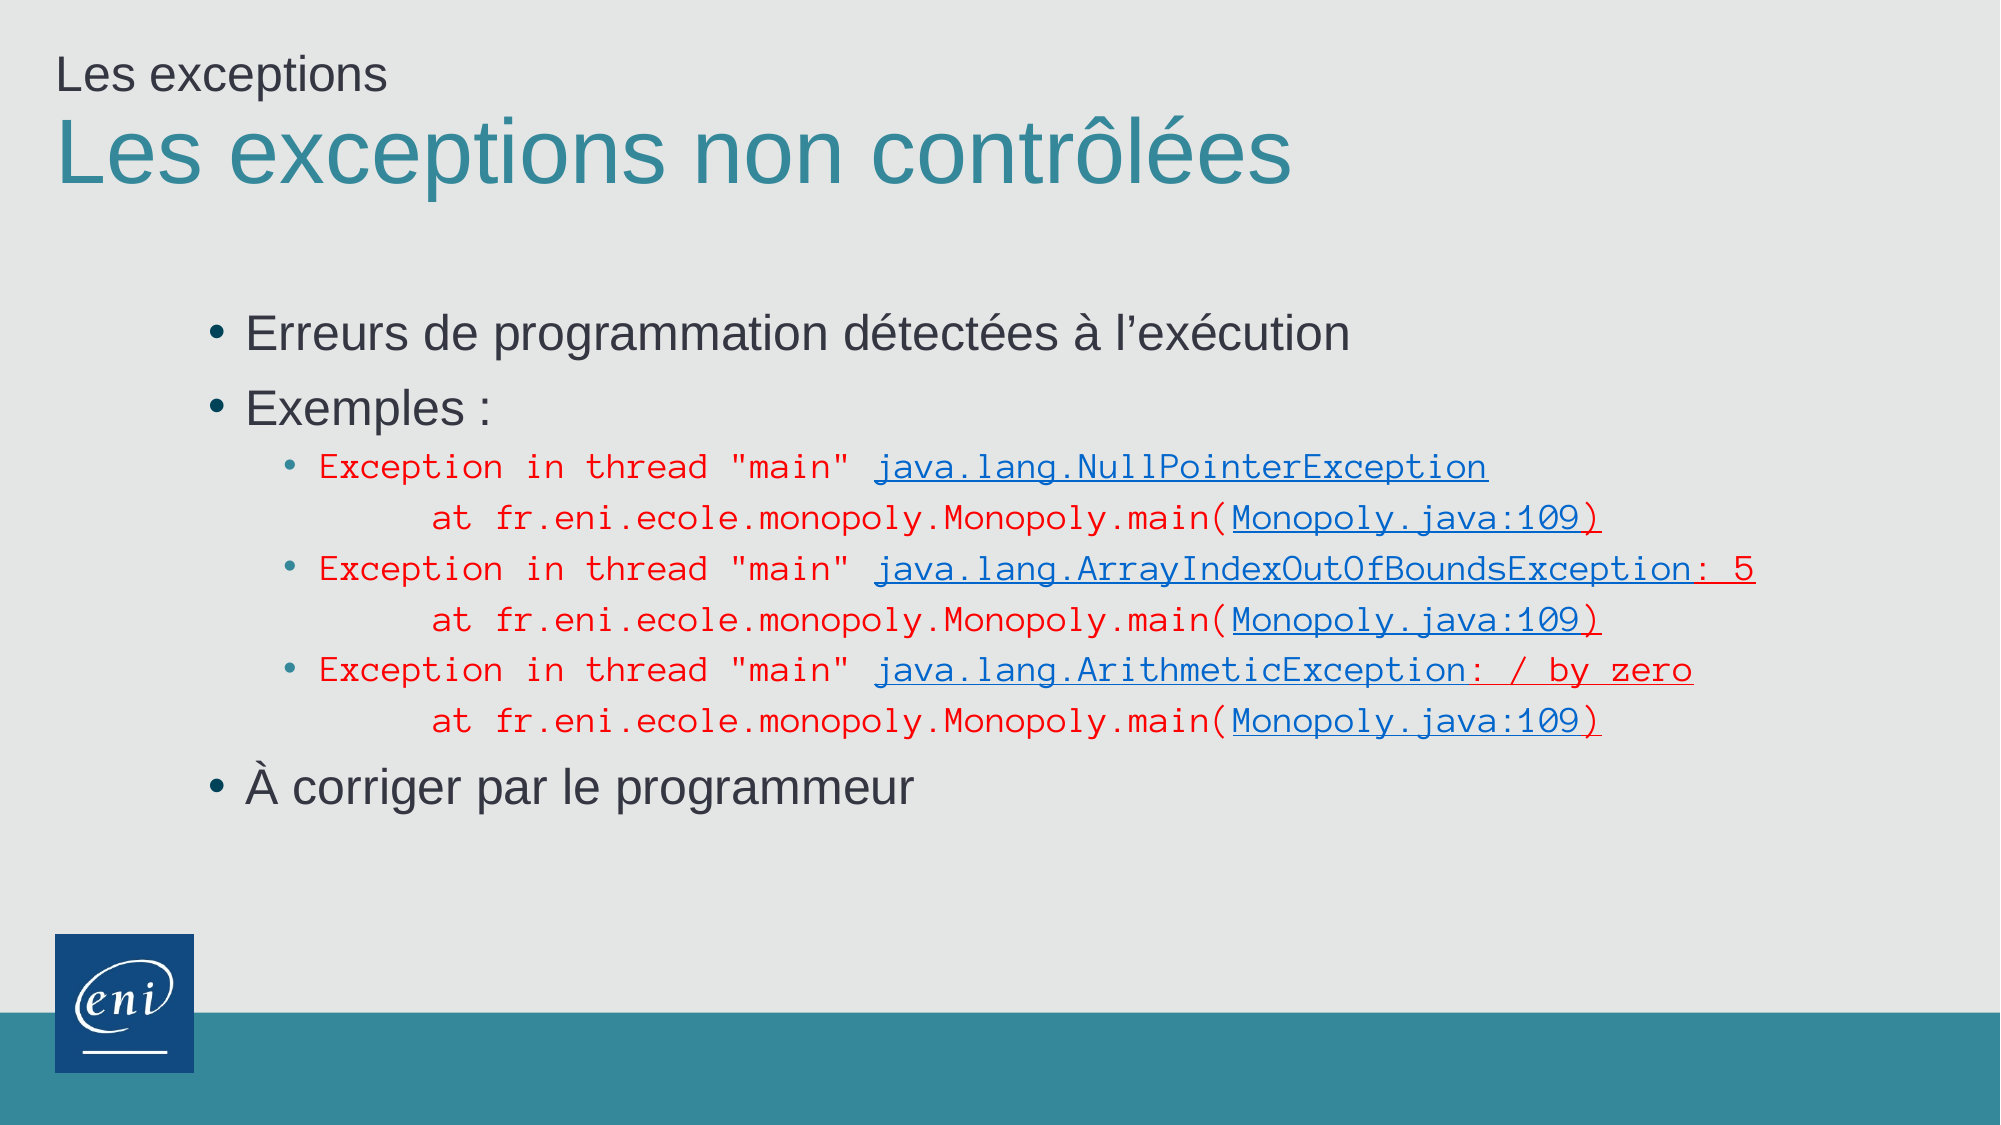

Les exceptions
# Les exceptions non contrôlées
Erreurs de programmation détectées à l’exécution
Exemples :
Exception in thread "main" java.lang.NullPointerException
	at fr.eni.ecole.monopoly.Monopoly.main(Monopoly.java:109)
Exception in thread "main" java.lang.ArrayIndexOutOfBoundsException: 5
	at fr.eni.ecole.monopoly.Monopoly.main(Monopoly.java:109)
Exception in thread "main" java.lang.ArithmeticException: / by zero
	at fr.eni.ecole.monopoly.Monopoly.main(Monopoly.java:109)
À corriger par le programmeur